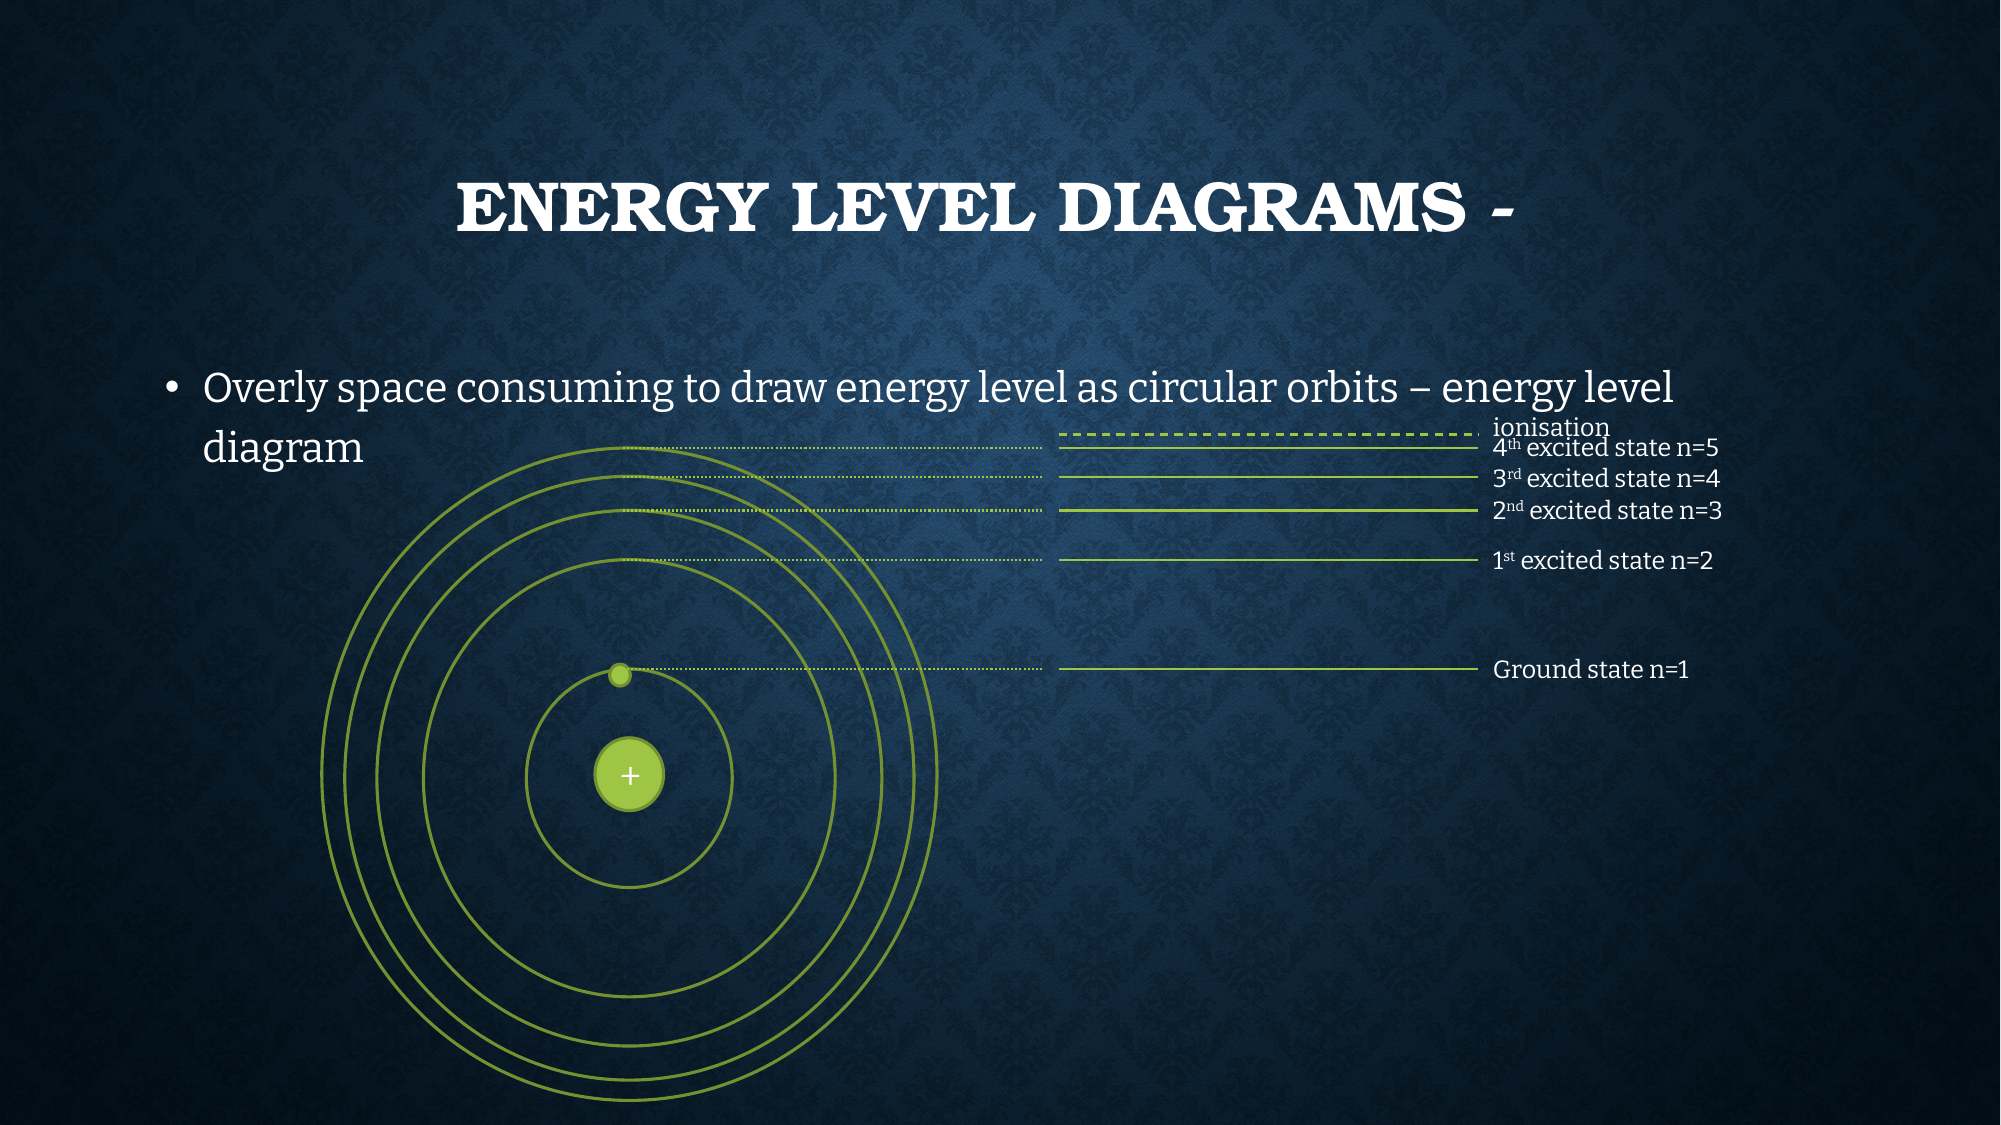

# Energy level diagrams -
Overly space consuming to draw energy level as circular orbits – energy level diagram
ionisation
4th excited state n=5
3rd excited state n=4
2nd excited state n=3
1st excited state n=2
Ground state n=1

+